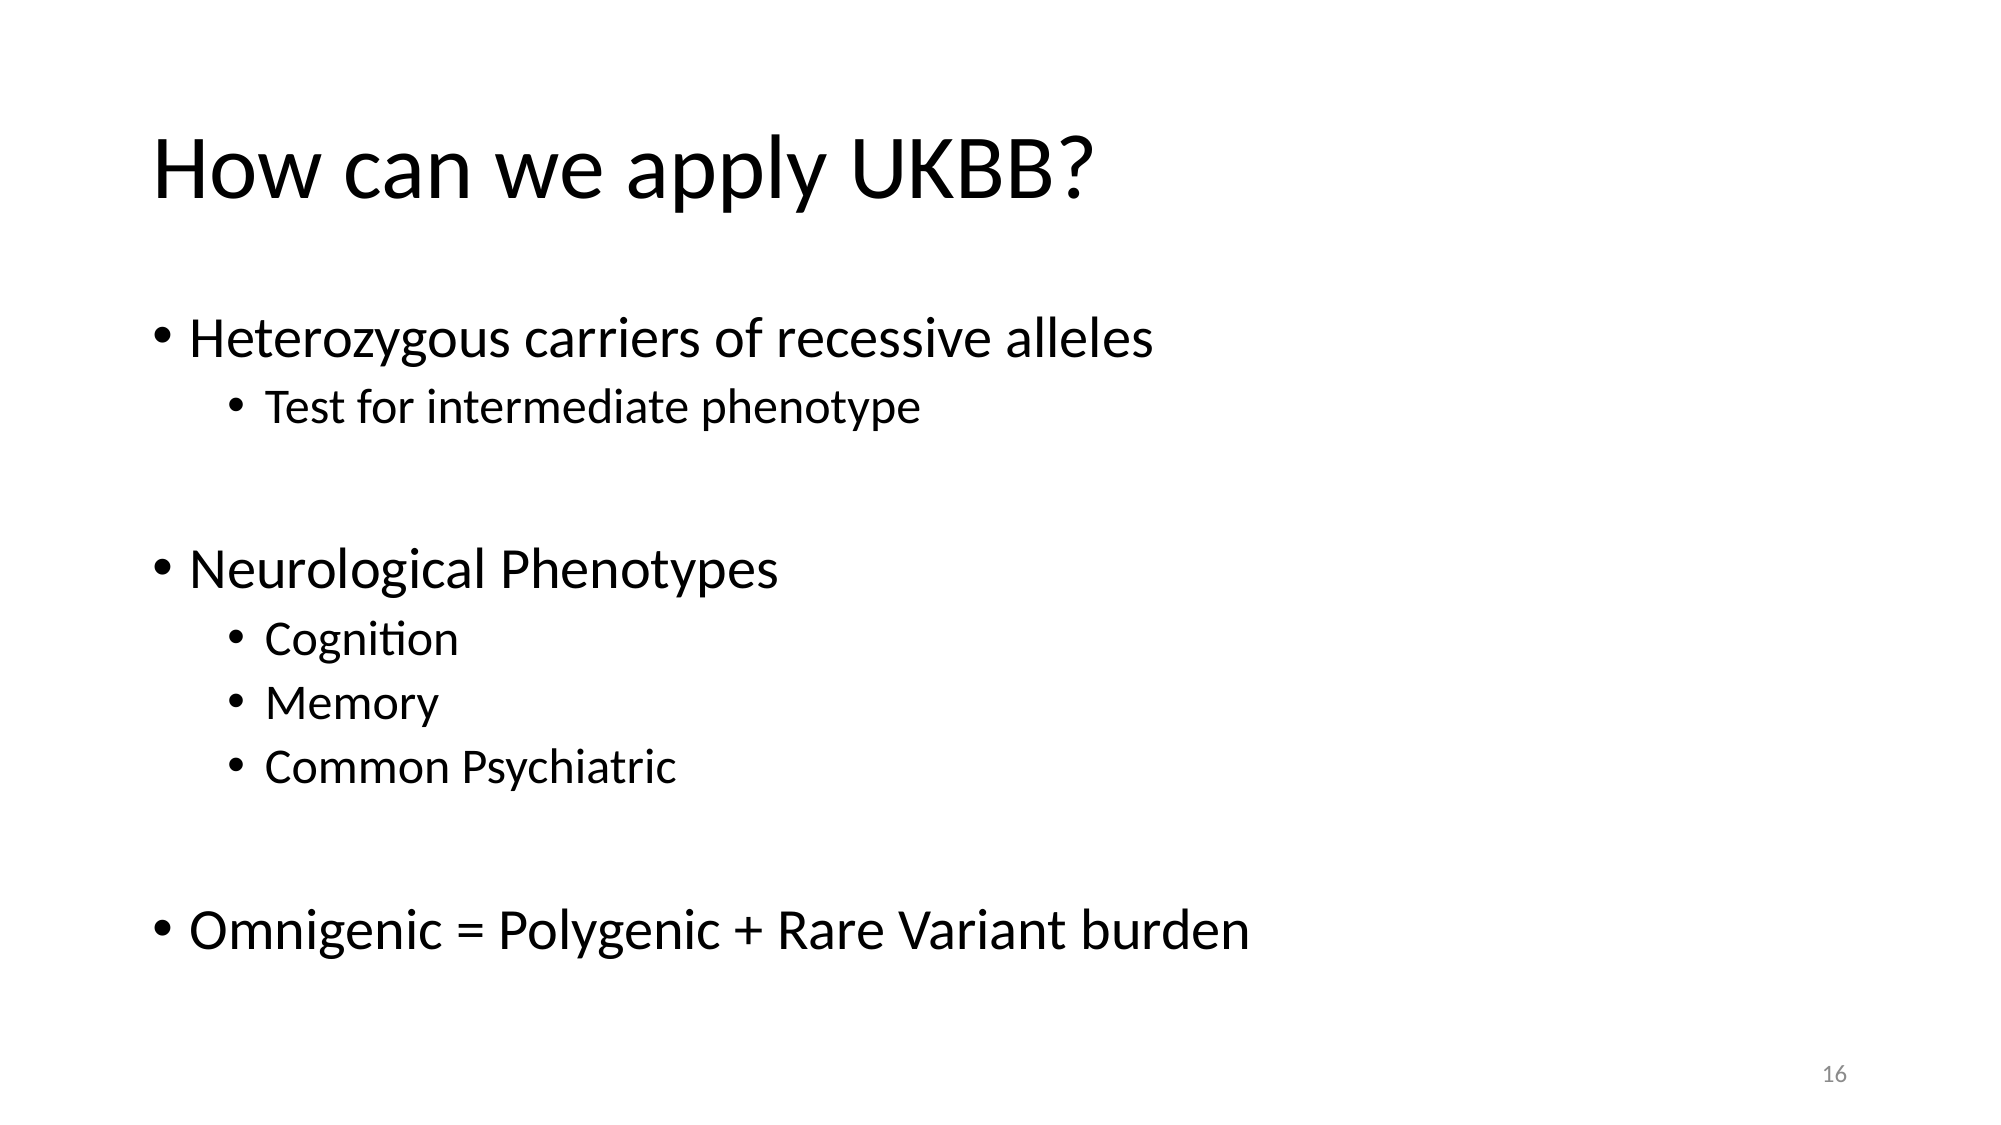

# How can we apply UKBB?
Heterozygous carriers of recessive alleles
Test for intermediate phenotype

Neurological Phenotypes
Cognition
Memory
Common Psychiatric

Omnigenic = Polygenic + Rare Variant burden

16